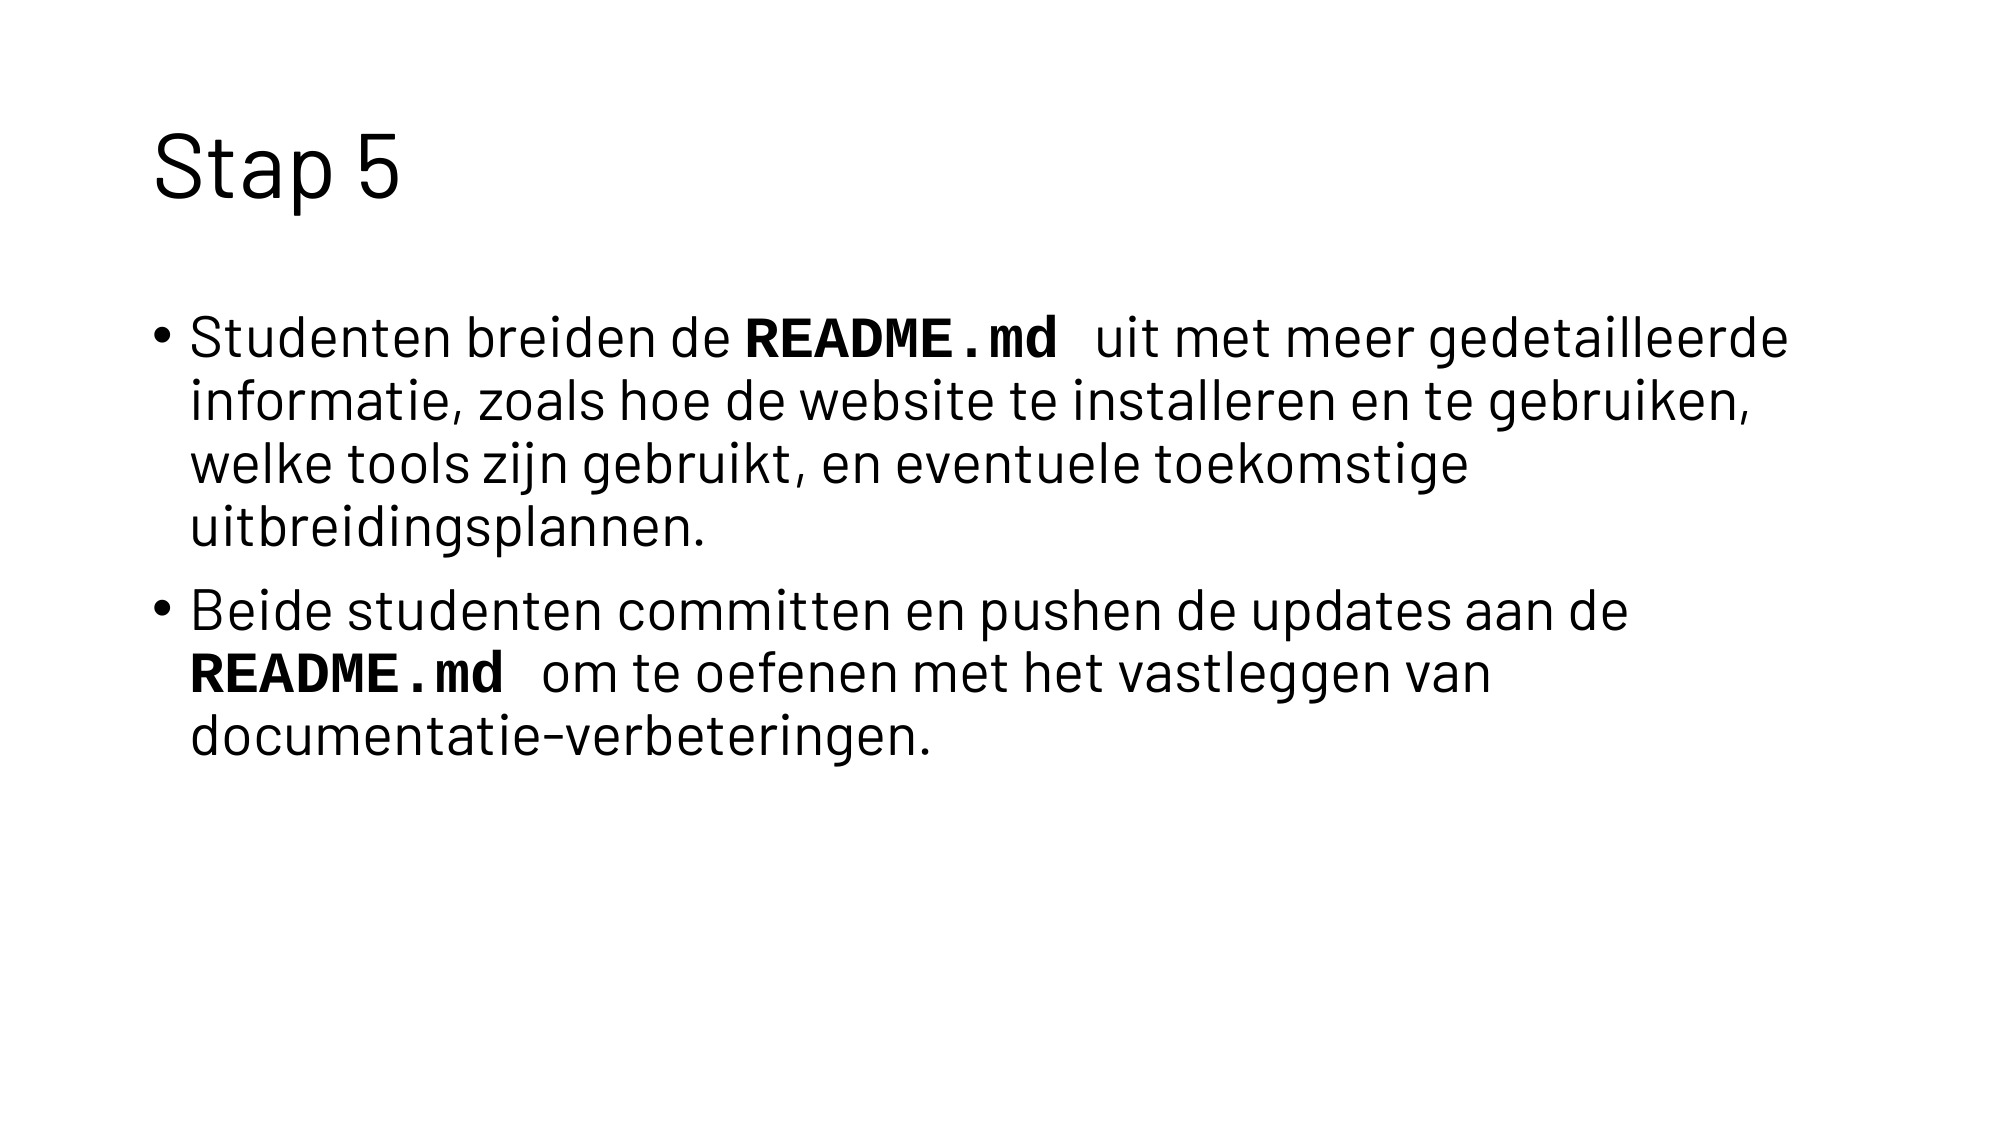

# Stap 5
Studenten breiden de README.md uit met meer gedetailleerde informatie, zoals hoe de website te installeren en te gebruiken, welke tools zijn gebruikt, en eventuele toekomstige uitbreidingsplannen.
Beide studenten committen en pushen de updates aan de README.md om te oefenen met het vastleggen van documentatie-verbeteringen.